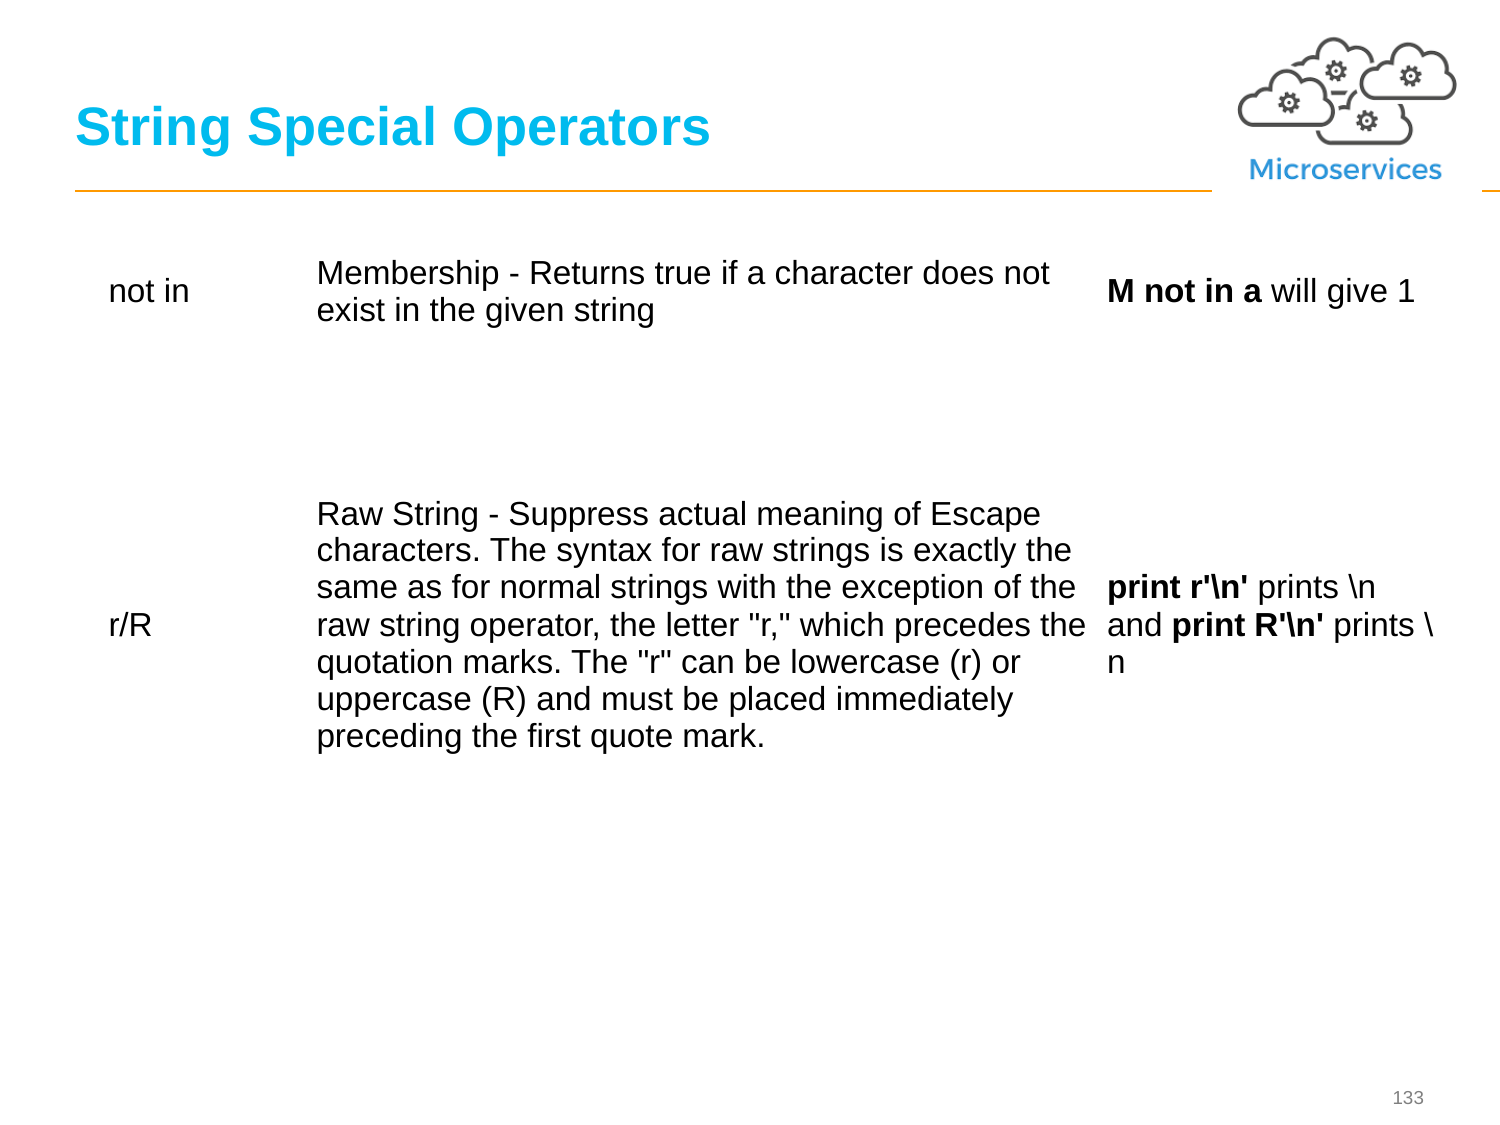

133
# String Special Operators
| not in | Membership - Returns true if a character does not exist in the given string | M not in a will give 1 |
| --- | --- | --- |
| r/R | Raw String - Suppress actual meaning of Escape characters. The syntax for raw strings is exactly the same as for normal strings with the exception of the raw string operator, the letter "r," which precedes the quotation marks. The "r" can be lowercase (r) or uppercase (R) and must be placed immediately preceding the first quote mark. | print r'\n' prints \n and print R'\n' prints \n |